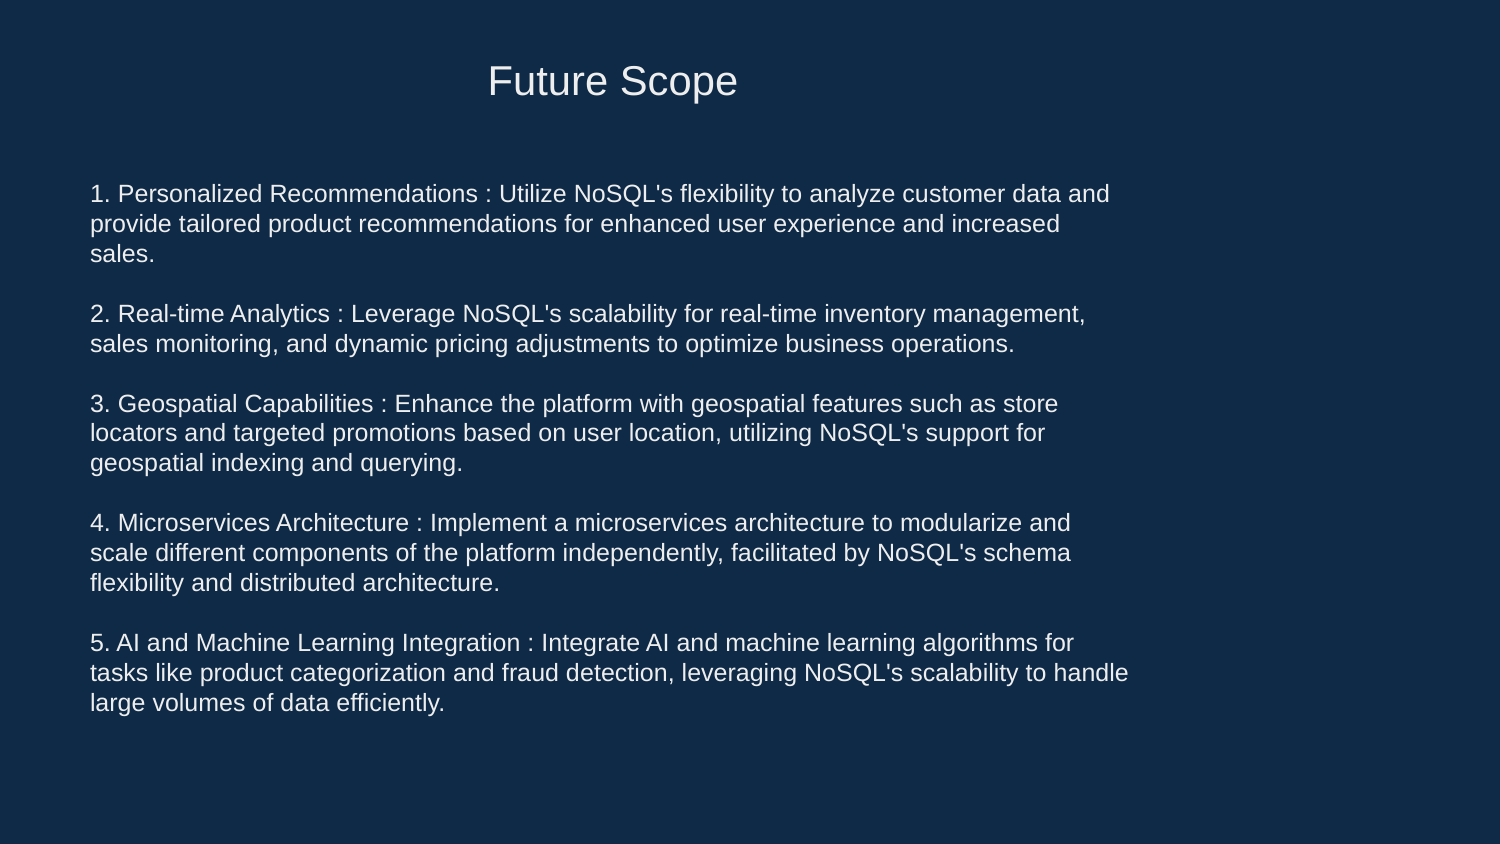

Future Scope
1. Personalized Recommendations : Utilize NoSQL's flexibility to analyze customer data and provide tailored product recommendations for enhanced user experience and increased sales.

2. Real-time Analytics : Leverage NoSQL's scalability for real-time inventory management, sales monitoring, and dynamic pricing adjustments to optimize business operations.

3. Geospatial Capabilities : Enhance the platform with geospatial features such as store locators and targeted promotions based on user location, utilizing NoSQL's support for geospatial indexing and querying.

4. Microservices Architecture : Implement a microservices architecture to modularize and scale different components of the platform independently, facilitated by NoSQL's schema flexibility and distributed architecture.

5. AI and Machine Learning Integration : Integrate AI and machine learning algorithms for tasks like product categorization and fraud detection, leveraging NoSQL's scalability to handle large volumes of data efficiently.